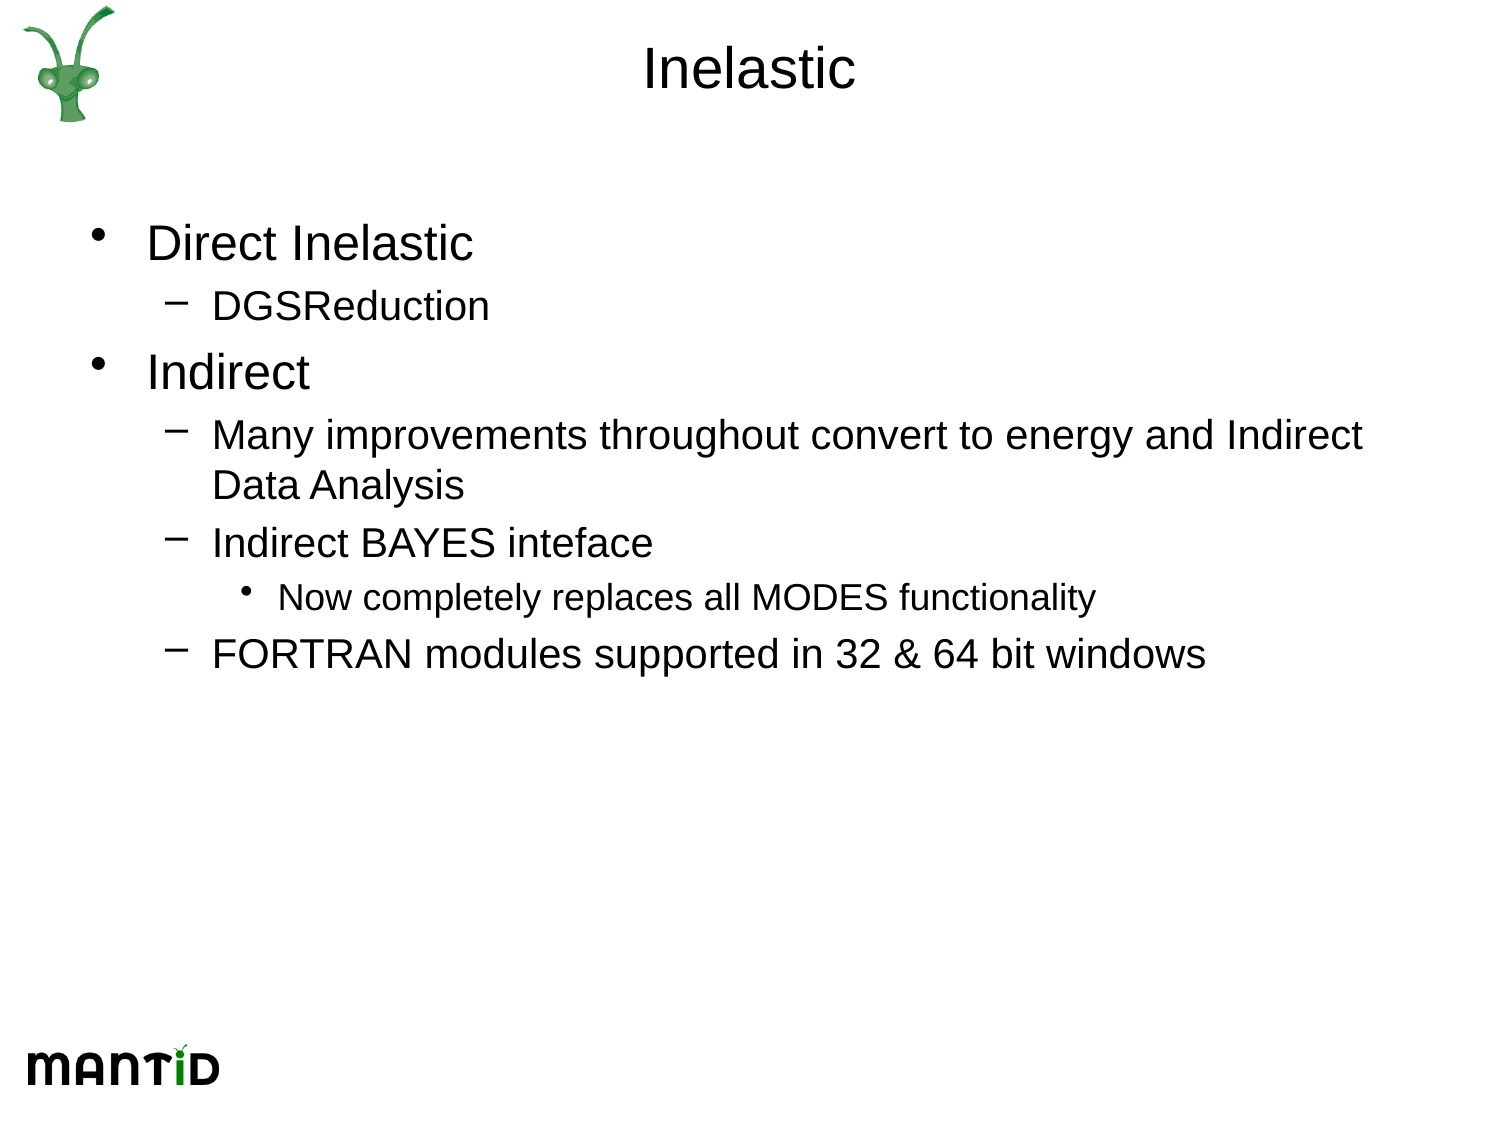

# Inelastic
Direct Inelastic
DGSReduction
Indirect
Many improvements throughout convert to energy and Indirect Data Analysis
Indirect BAYES inteface
Now completely replaces all MODES functionality
FORTRAN modules supported in 32 & 64 bit windows